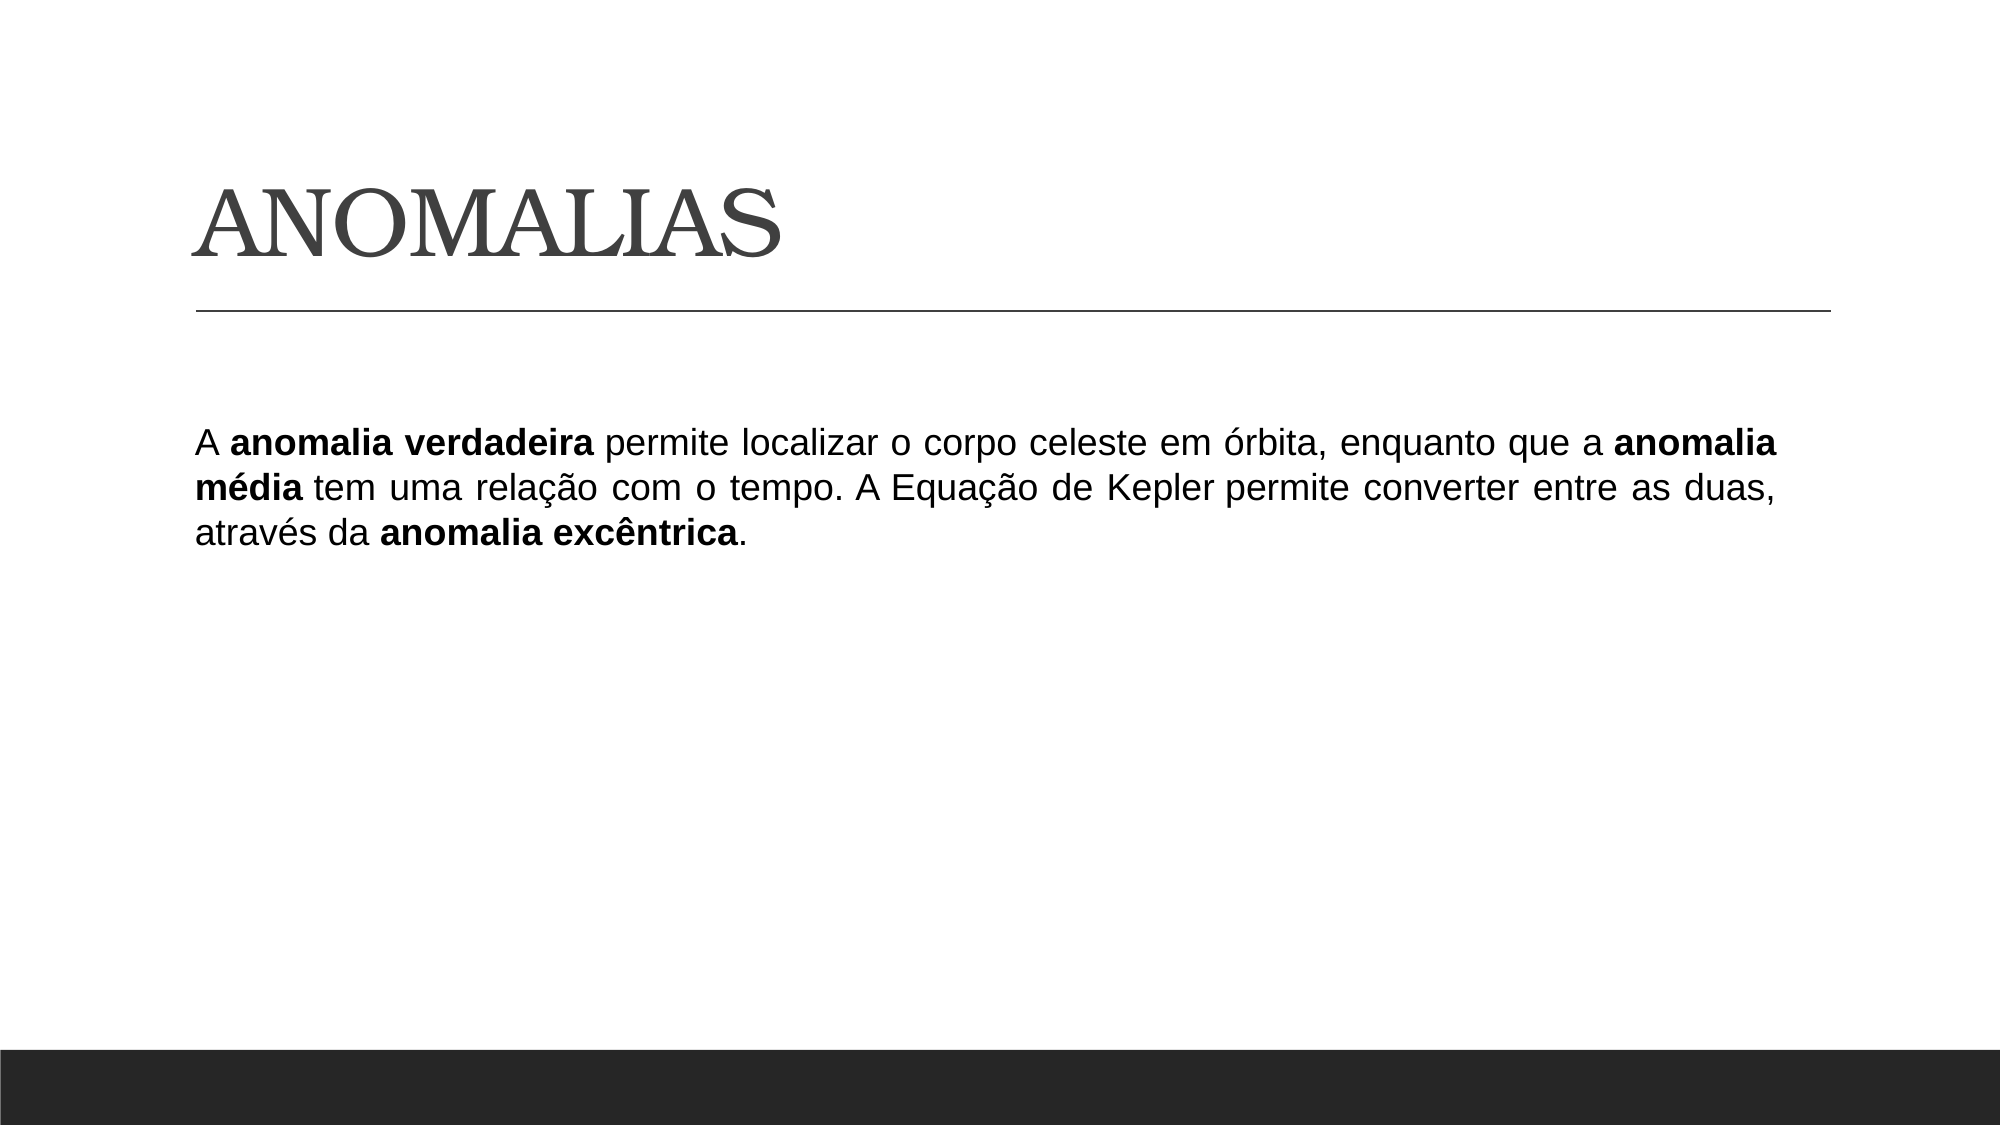

# ANOMALIAS
A anomalia verdadeira permite localizar o corpo celeste em órbita, enquanto que a anomalia média tem uma relação com o tempo. A Equação de Kepler permite converter entre as duas, através da anomalia excêntrica.